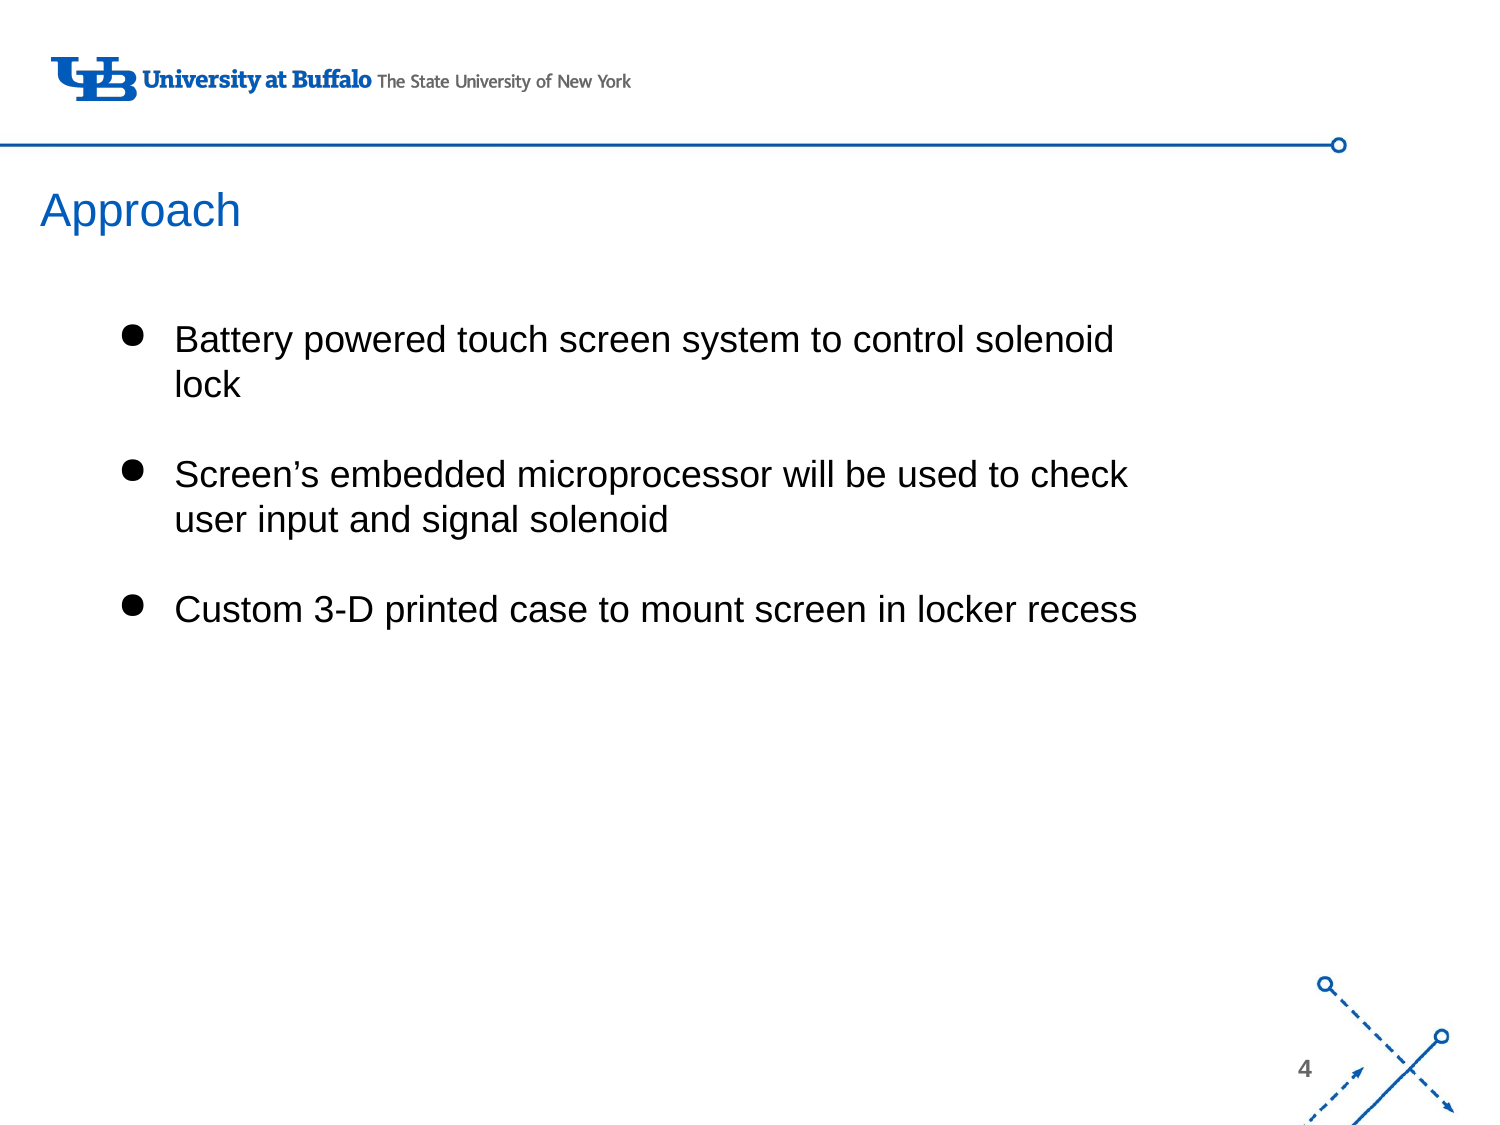

# Approach
Battery powered touch screen system to control solenoid lock

Screen’s embedded microprocessor will be used to check user input and signal solenoid

Custom 3-D printed case to mount screen in locker recess